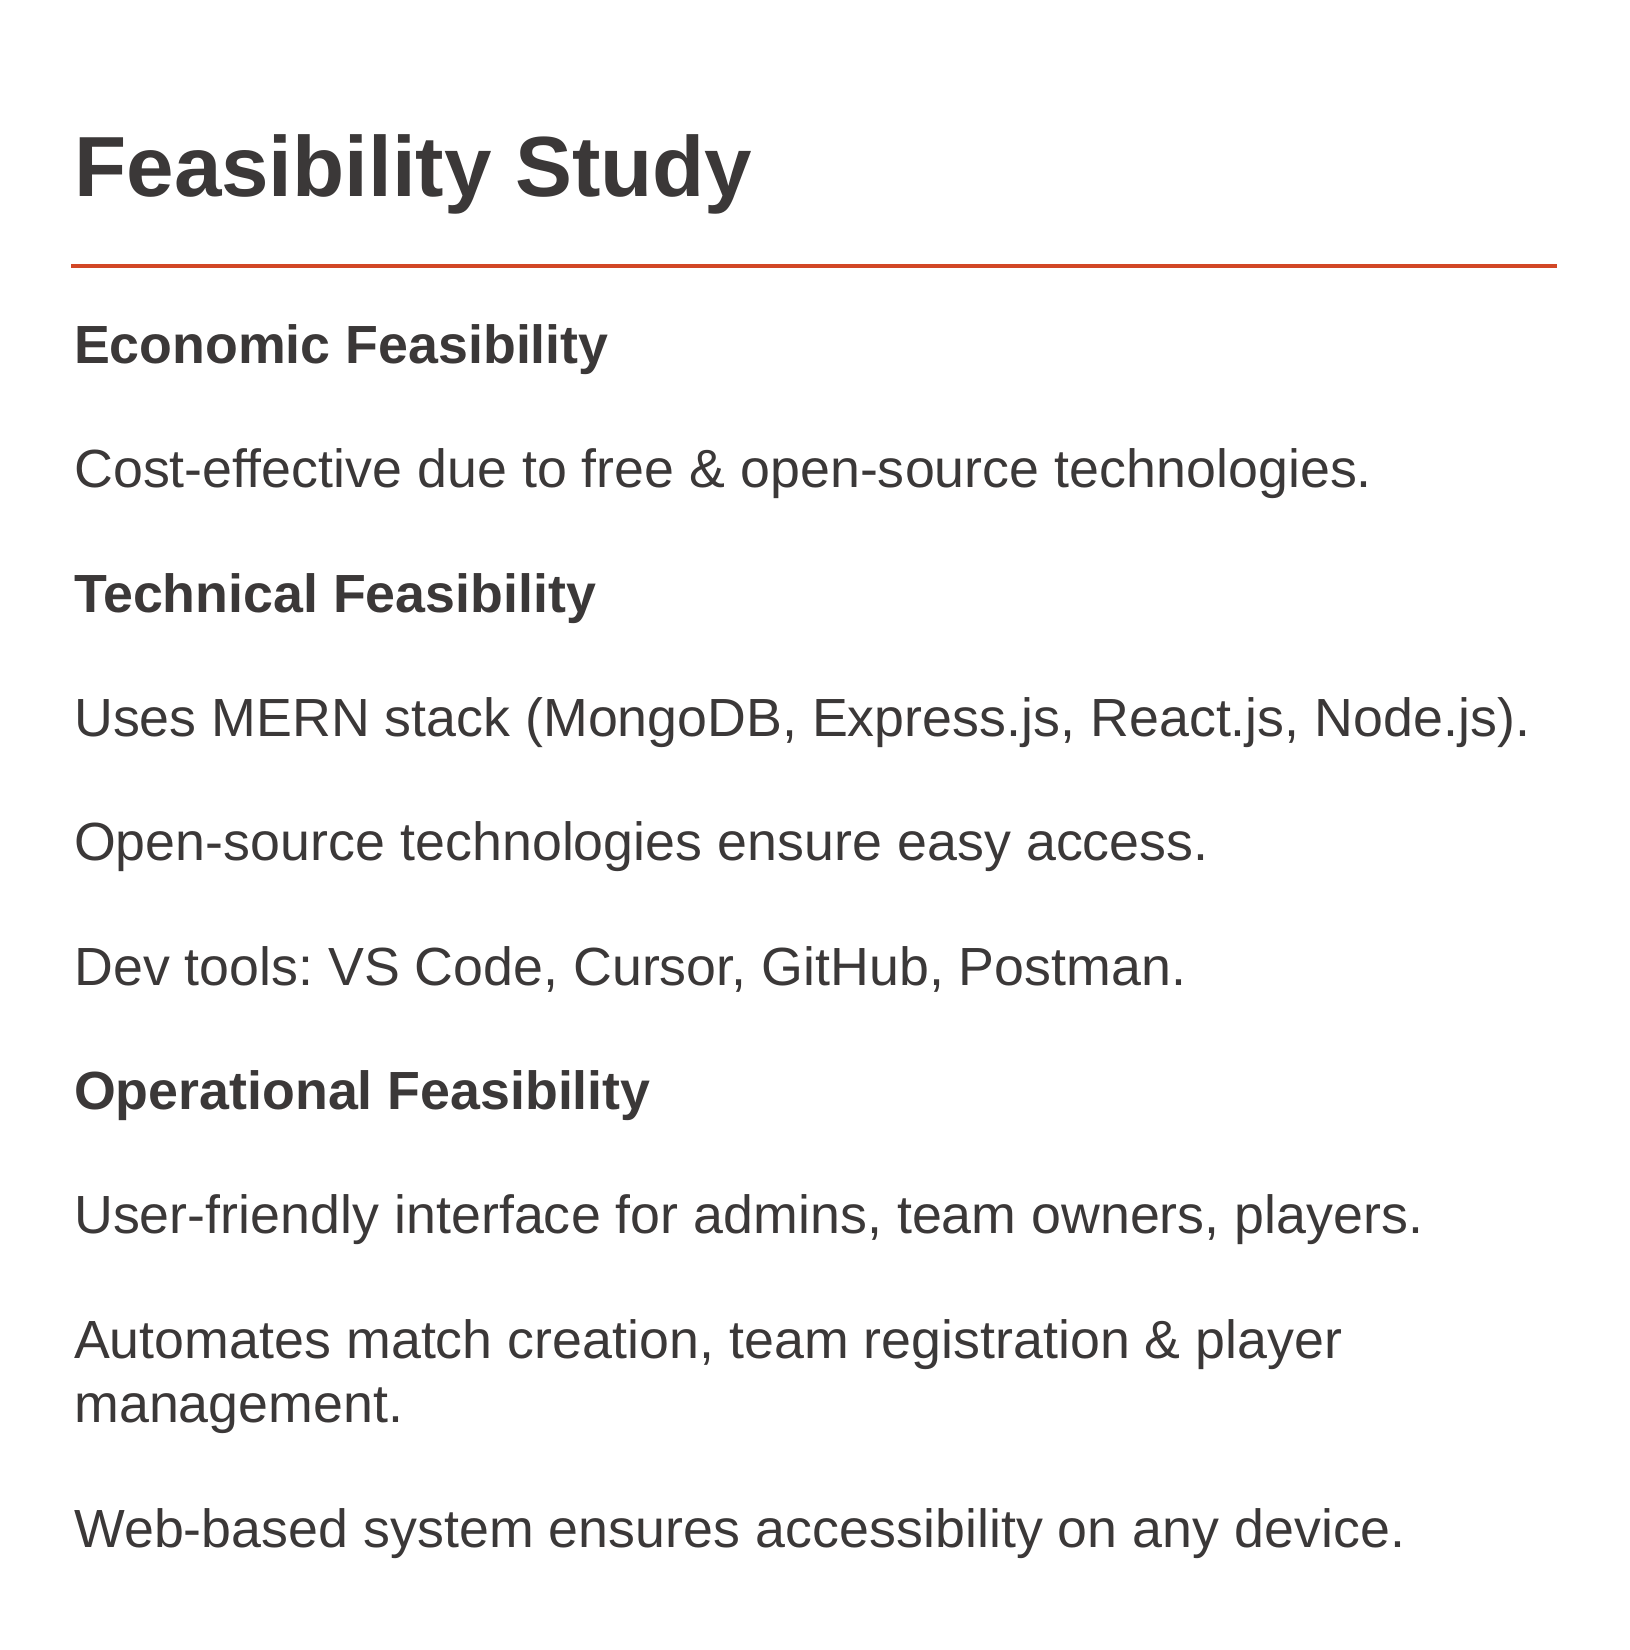

# Feasibility Study
Economic Feasibility
Cost-effective due to free & open-source technologies.
Technical Feasibility
Uses MERN stack (MongoDB, Express.js, React.js, Node.js).
Open-source technologies ensure easy access.
Dev tools: VS Code, Cursor, GitHub, Postman.
Operational Feasibility
User-friendly interface for admins, team owners, players.
Automates match creation, team registration & player management.
Web-based system ensures accessibility on any device.